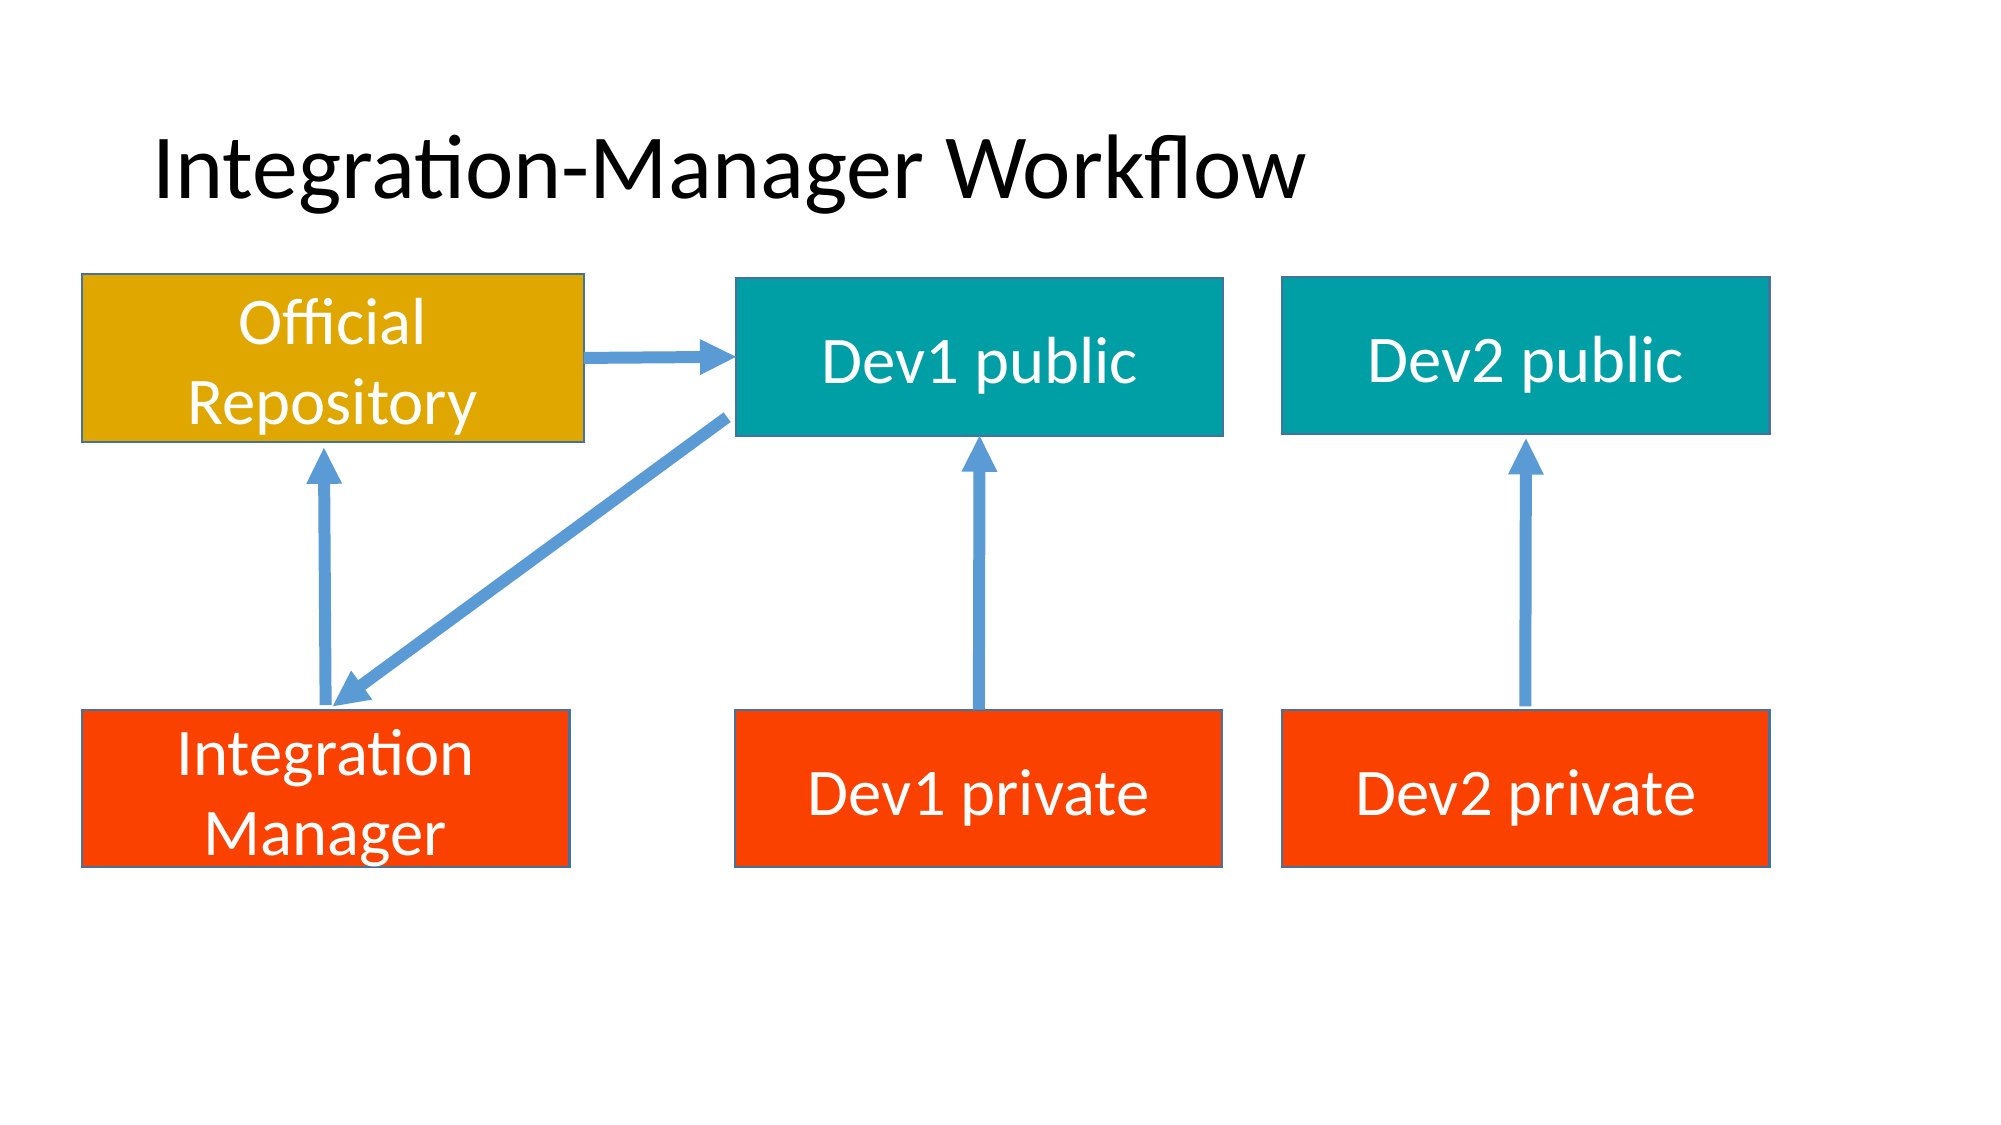

# Integration-Manager Workflow
Official Repository
Dev2 public
Dev1 public
Integration Manager
Dev1 private
Dev2 private